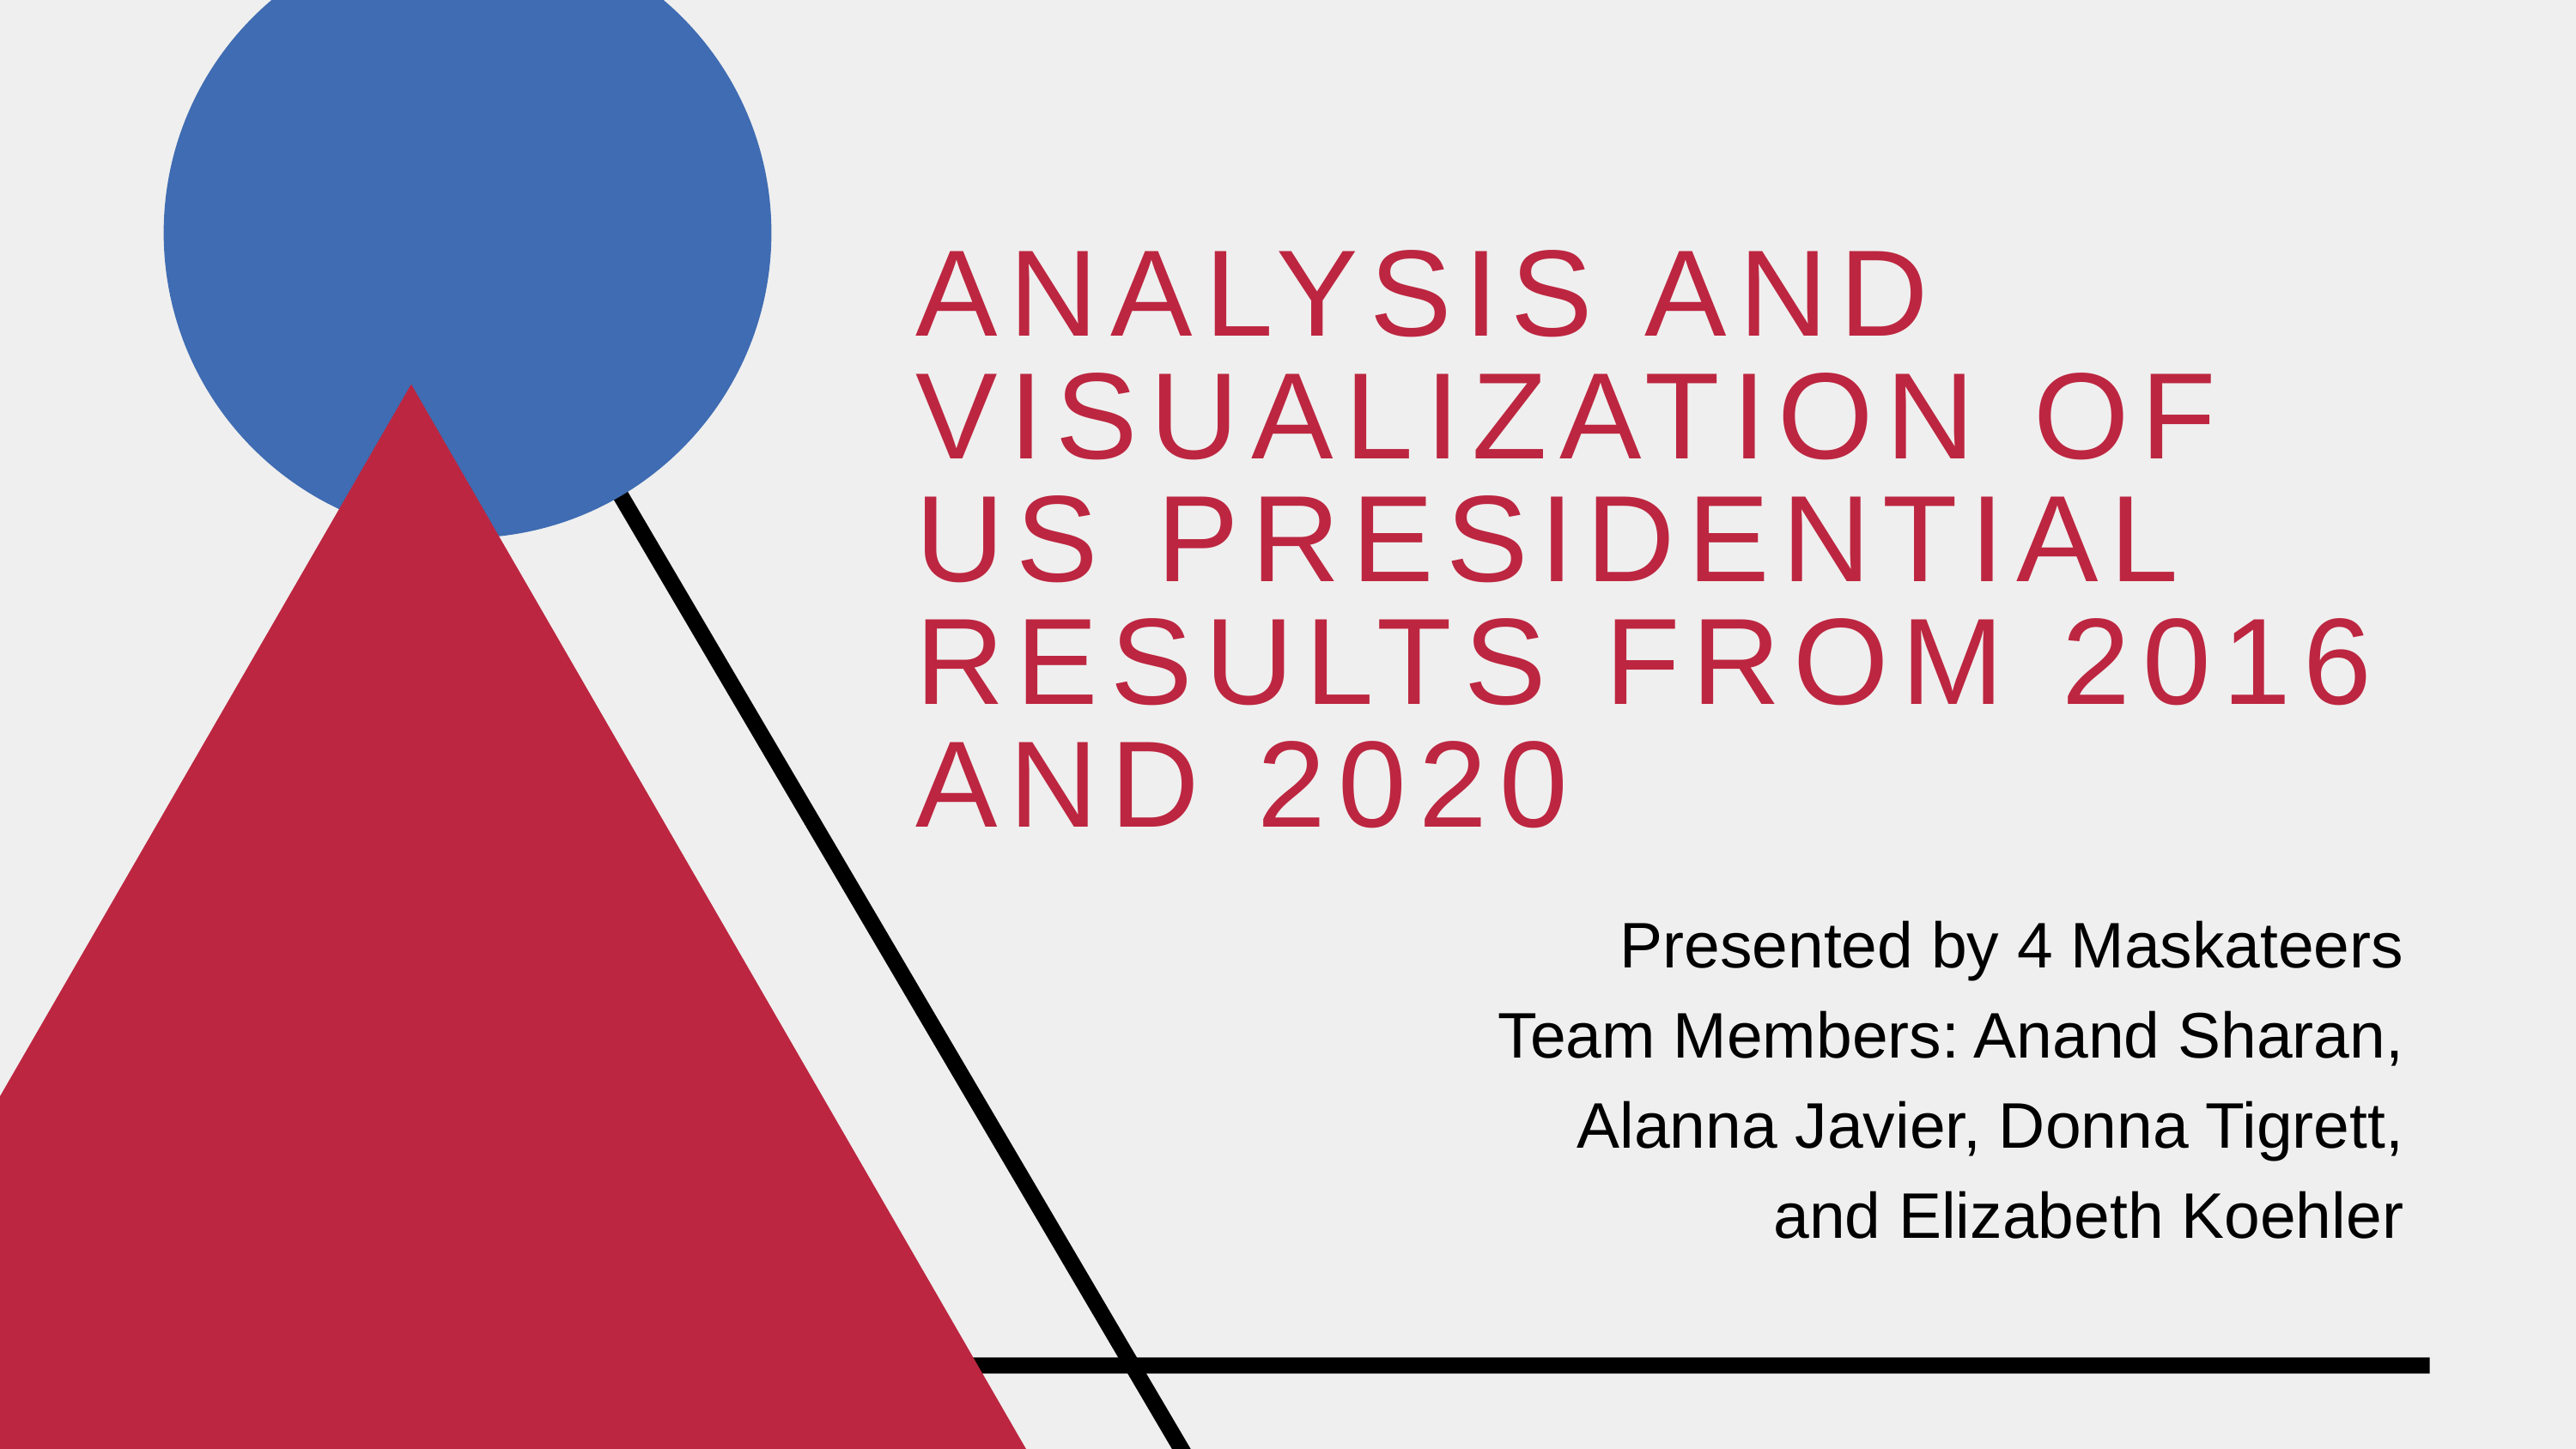

ANALYSIS AND VISUALIZATION OF US PRESIDENTIAL RESULTS FROM 2016 AND 2020

Presented by 4 Maskateers
Team Members: Anand Sharan,
Alanna Javier, Donna Tigrett,
and Elizabeth Koehler